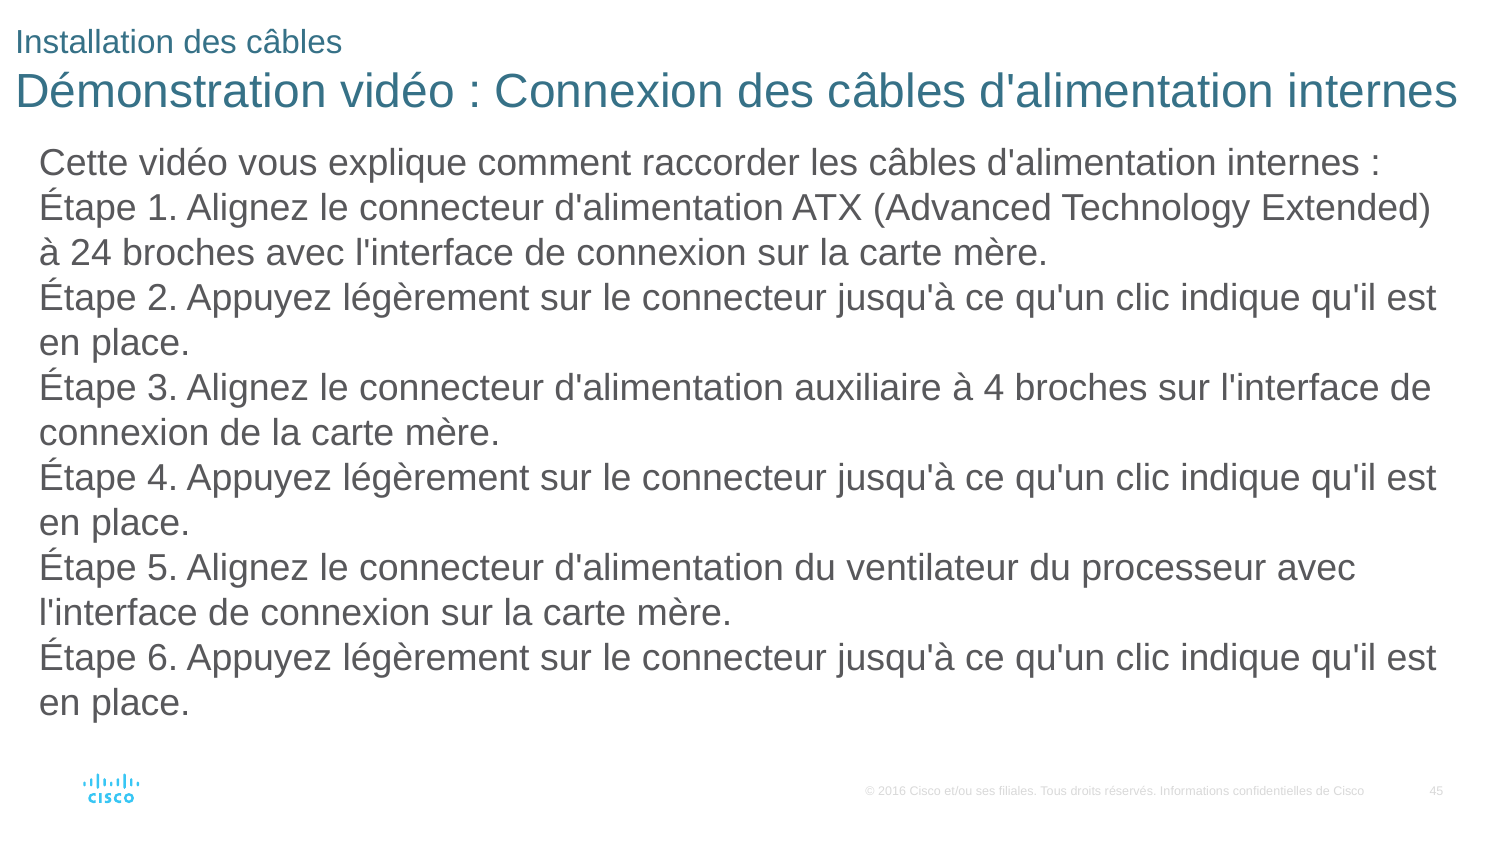

# Installation des câbles Démonstration vidéo : Connexion des câbles d'alimentation internes
Cette vidéo vous explique comment raccorder les câbles d'alimentation internes :
Étape 1. Alignez le connecteur d'alimentation ATX (Advanced Technology Extended) à 24 broches avec l'interface de connexion sur la carte mère.
Étape 2. Appuyez légèrement sur le connecteur jusqu'à ce qu'un clic indique qu'il est en place.
Étape 3. Alignez le connecteur d'alimentation auxiliaire à 4 broches sur l'interface de connexion de la carte mère.
Étape 4. Appuyez légèrement sur le connecteur jusqu'à ce qu'un clic indique qu'il est en place.
Étape 5. Alignez le connecteur d'alimentation du ventilateur du processeur avec l'interface de connexion sur la carte mère.
Étape 6. Appuyez légèrement sur le connecteur jusqu'à ce qu'un clic indique qu'il est en place.